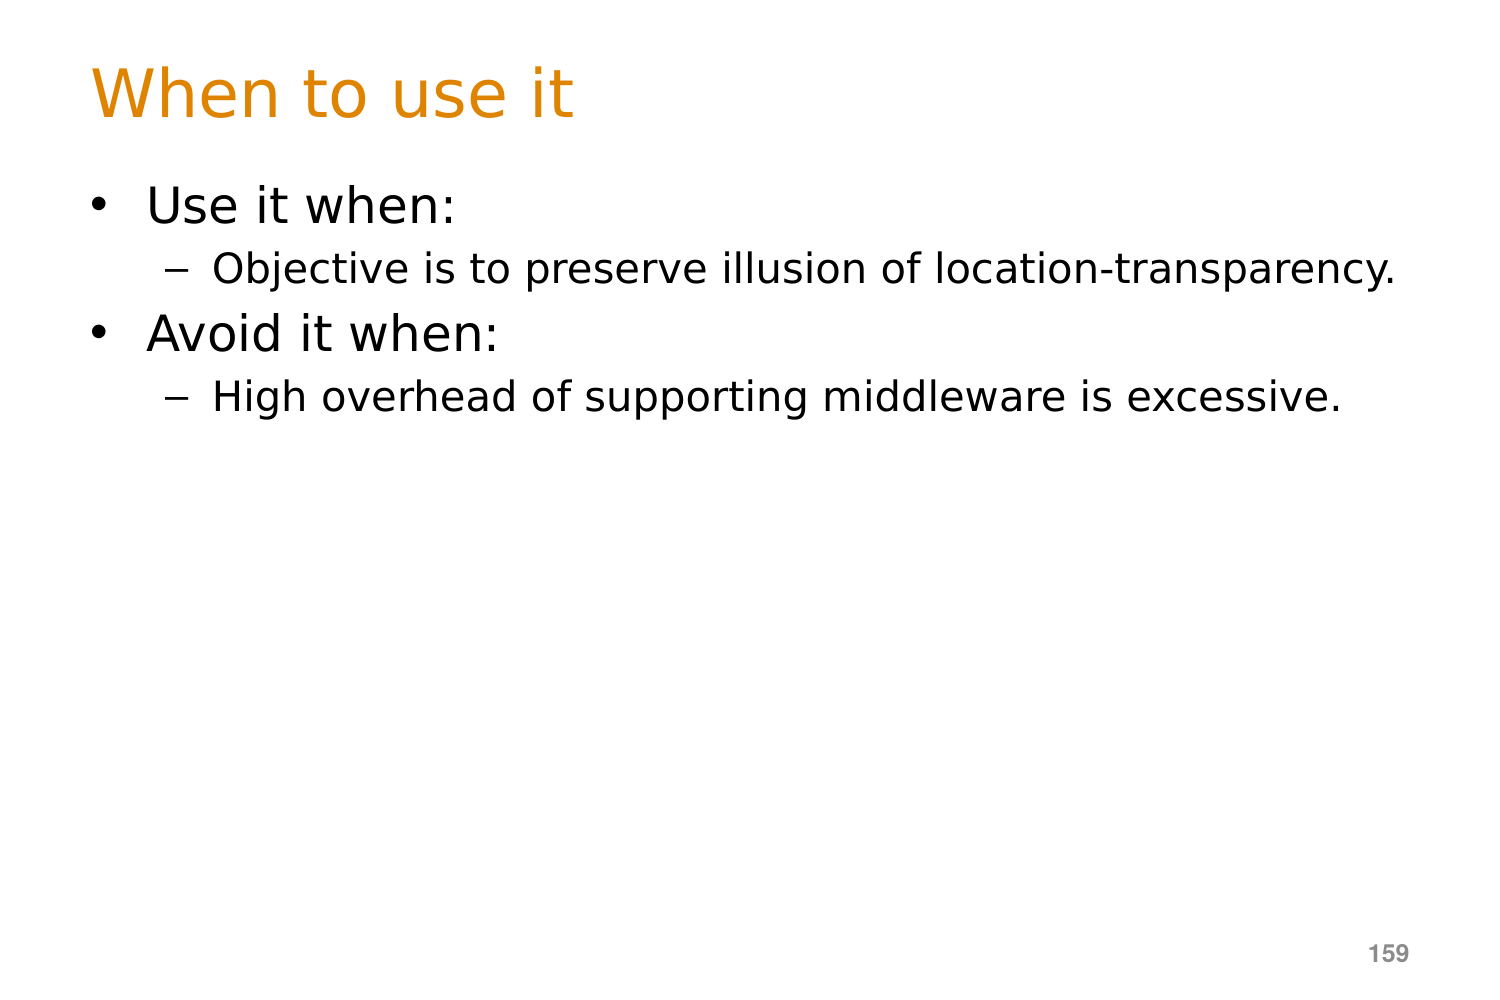

# When to use it
Use it when:
Objective is to preserve illusion of location-transparency.
Avoid it when:
High overhead of supporting middleware is excessive.

159